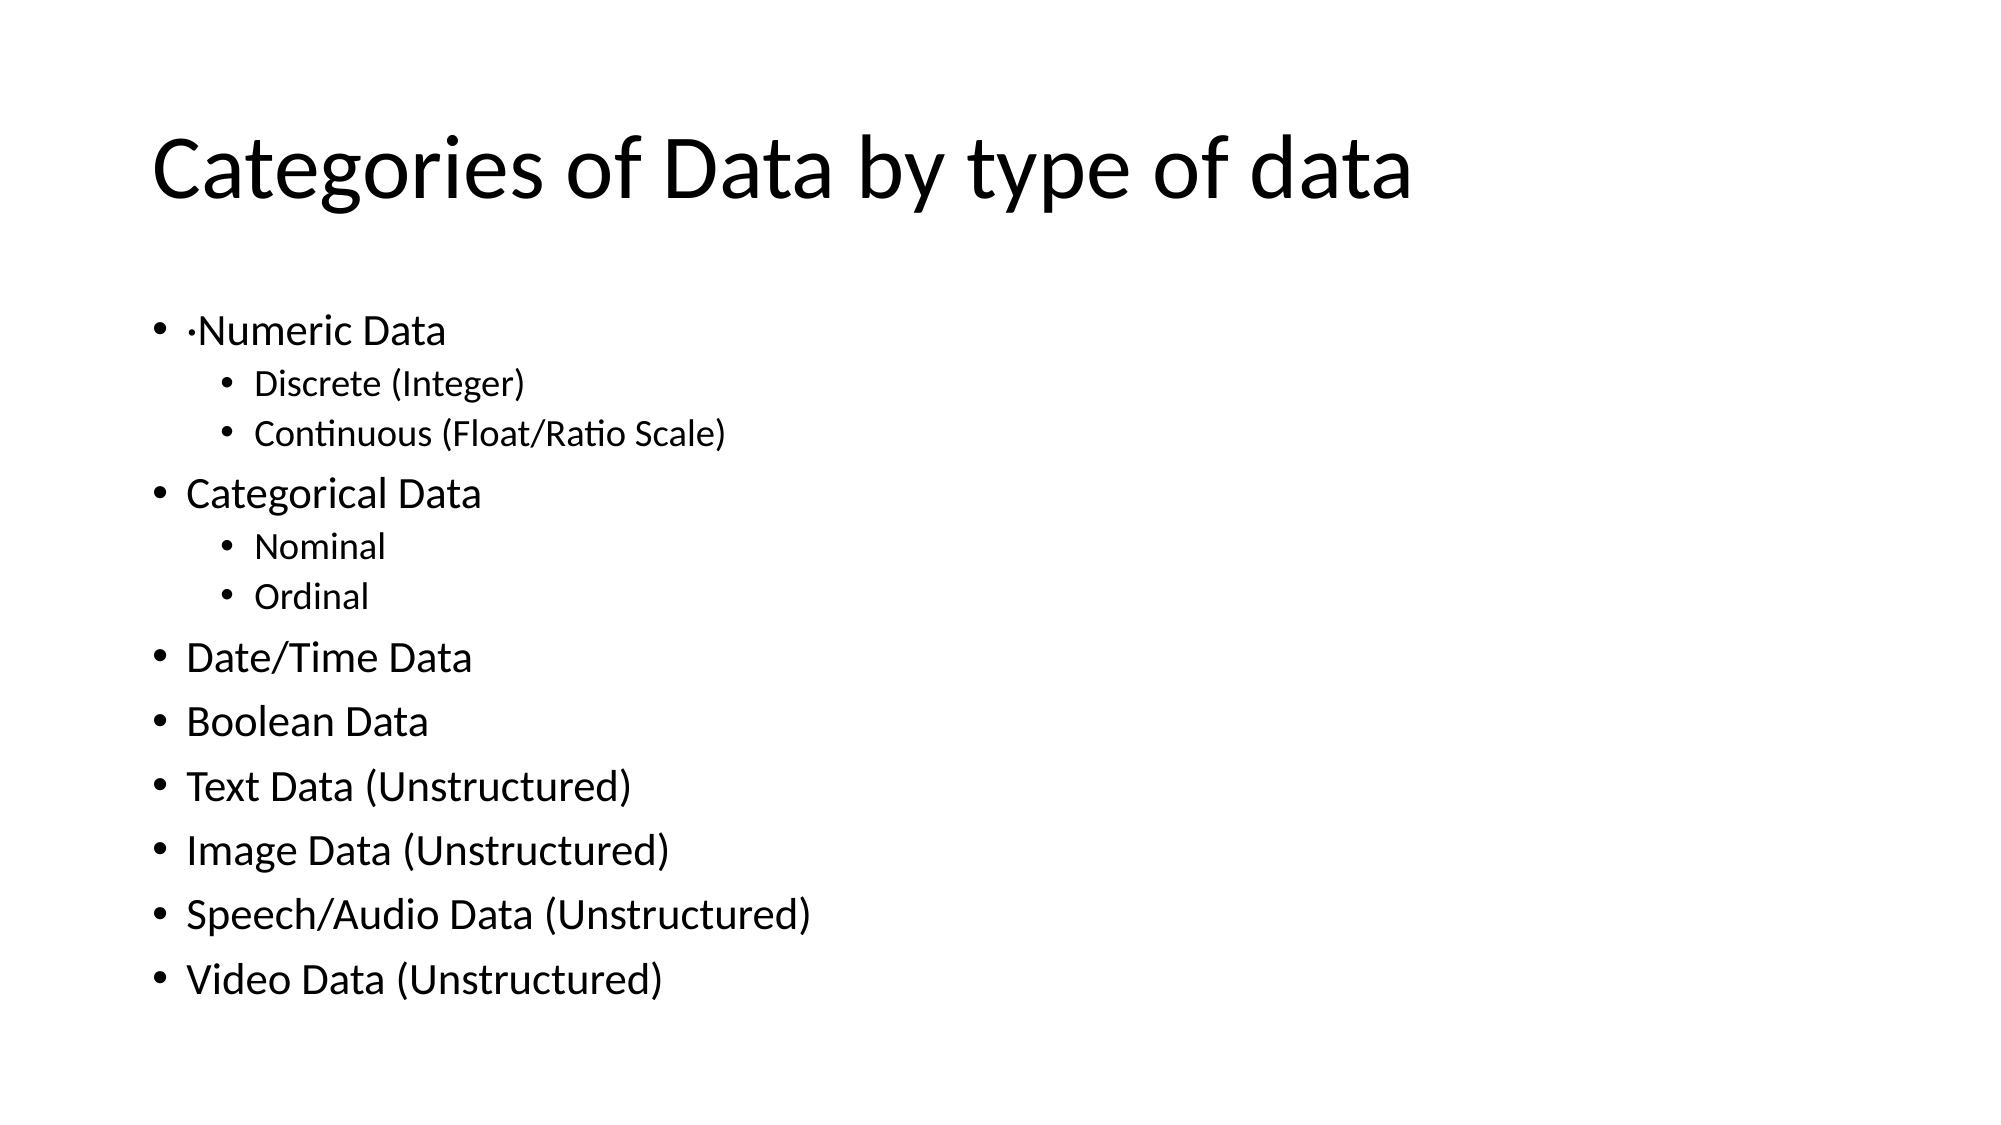

# Categories of Data by type of data
·Numeric Data
Discrete (Integer)
Continuous (Float/Ratio Scale)
Categorical Data
Nominal
Ordinal
Date/Time Data
Boolean Data
Text Data (Unstructured)
Image Data (Unstructured)
Speech/Audio Data (Unstructured)
Video Data (Unstructured)